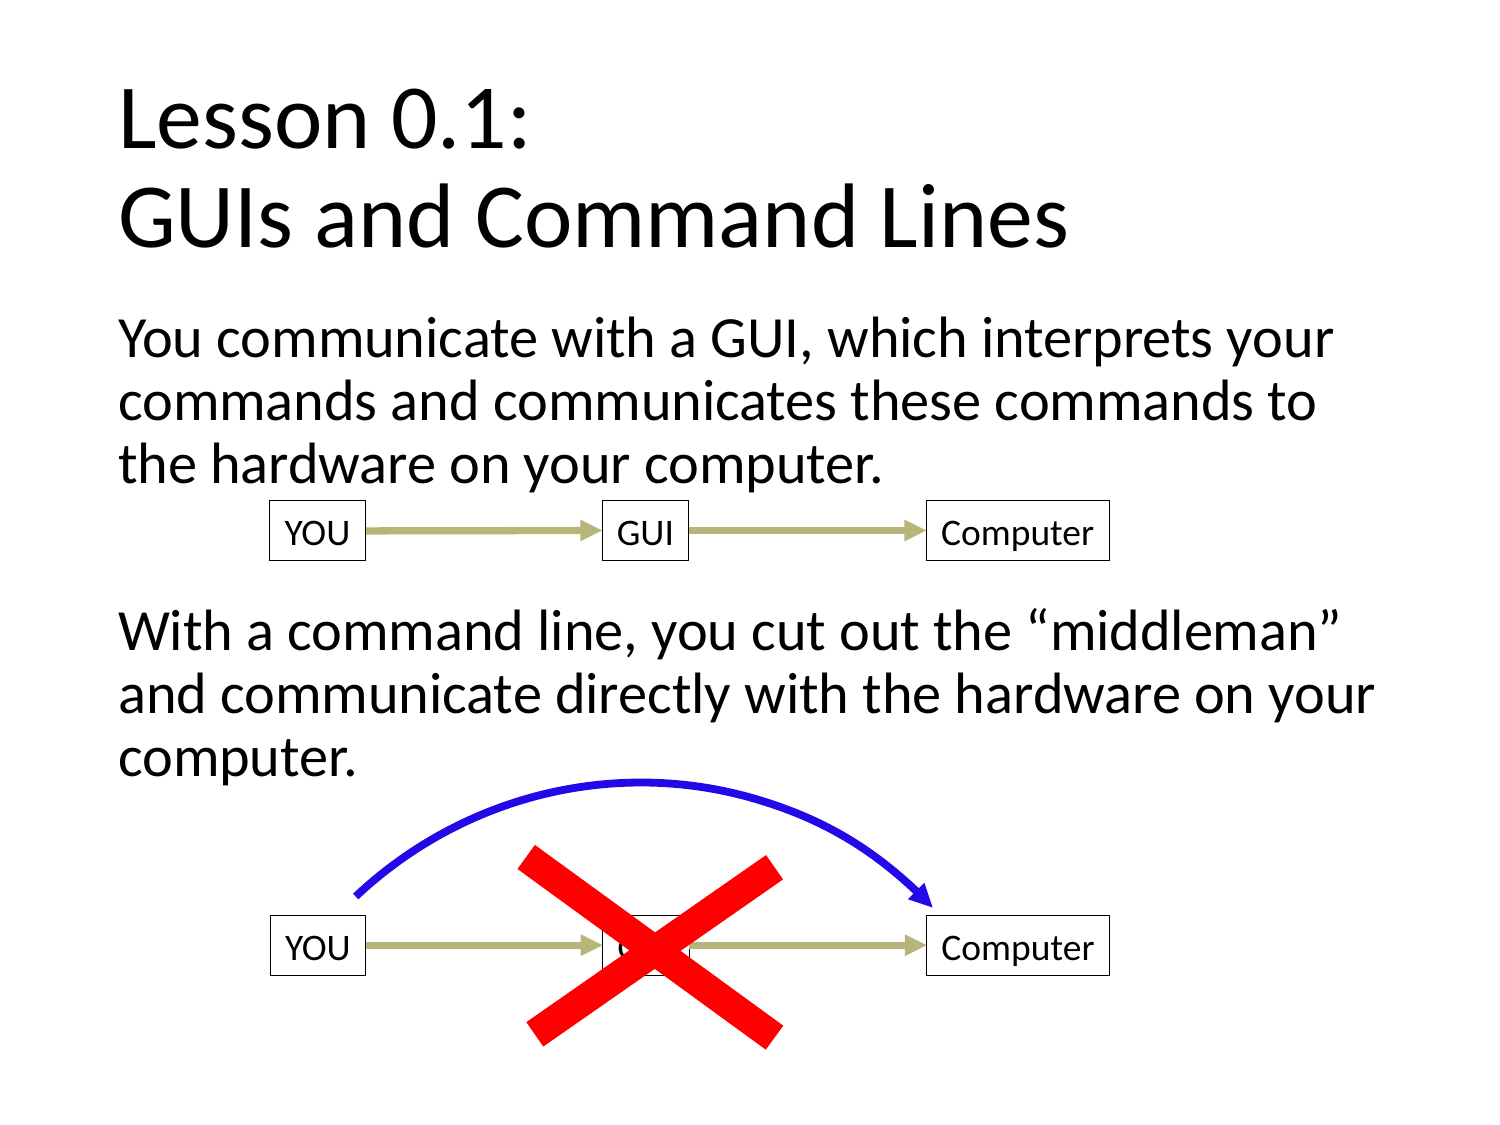

# Lesson 0.1: GUIs and Command Lines
You communicate with a GUI, which interprets your commands and communicates these commands to the hardware on your computer.

With a command line, you cut out the “middleman” and communicate directly with the hardware on your computer.
YOU
GUI
Computer

YOU
GUI
Computer